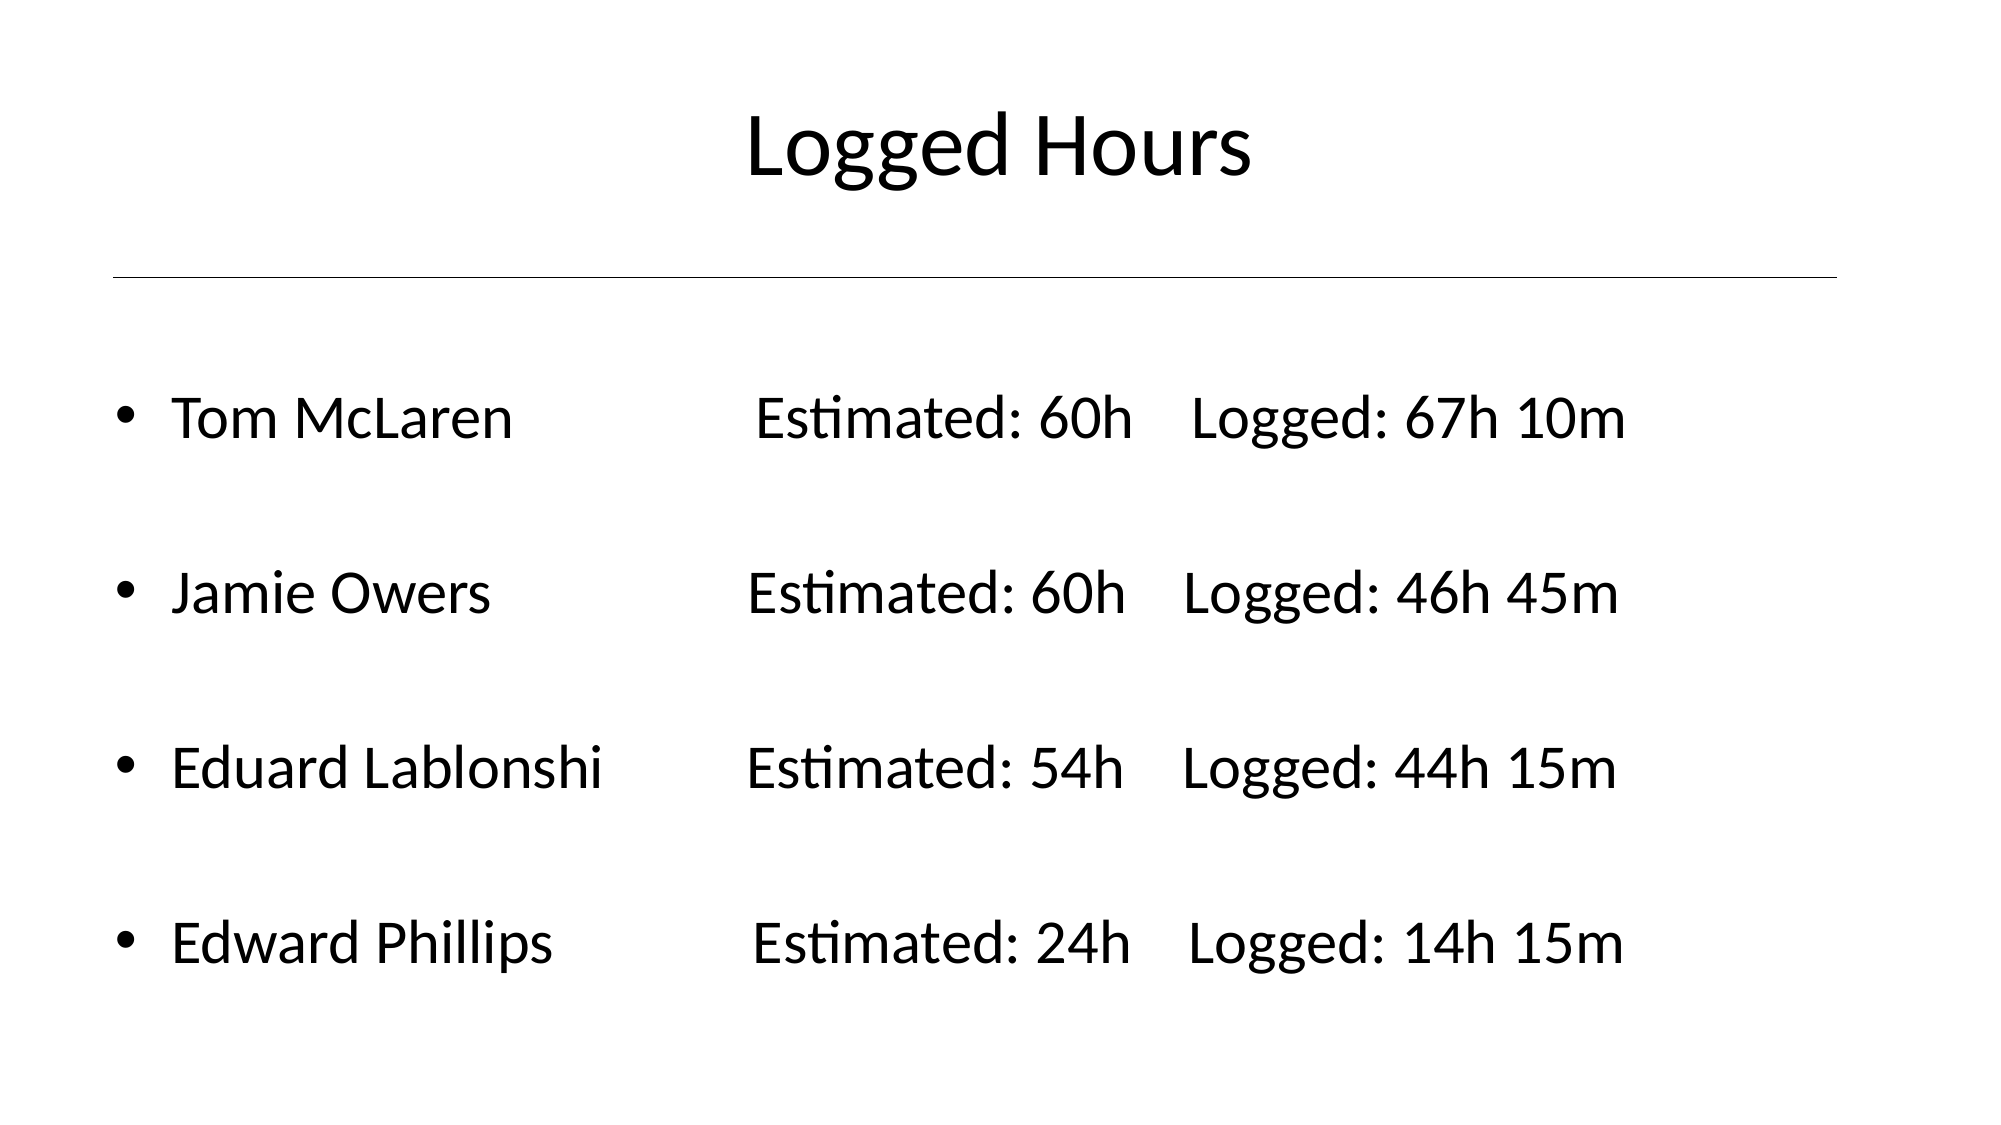

# Logged Hours
Tom McLaren                 Estimated: 60h    Logged: 67h 10m

Jamie Owers                  Estimated: 60h    Logged: 46h 45m

Eduard Lablonshi          Estimated: 54h    Logged: 44h 15m

Edward Phillips              Estimated: 24h    Logged: 14h 15m